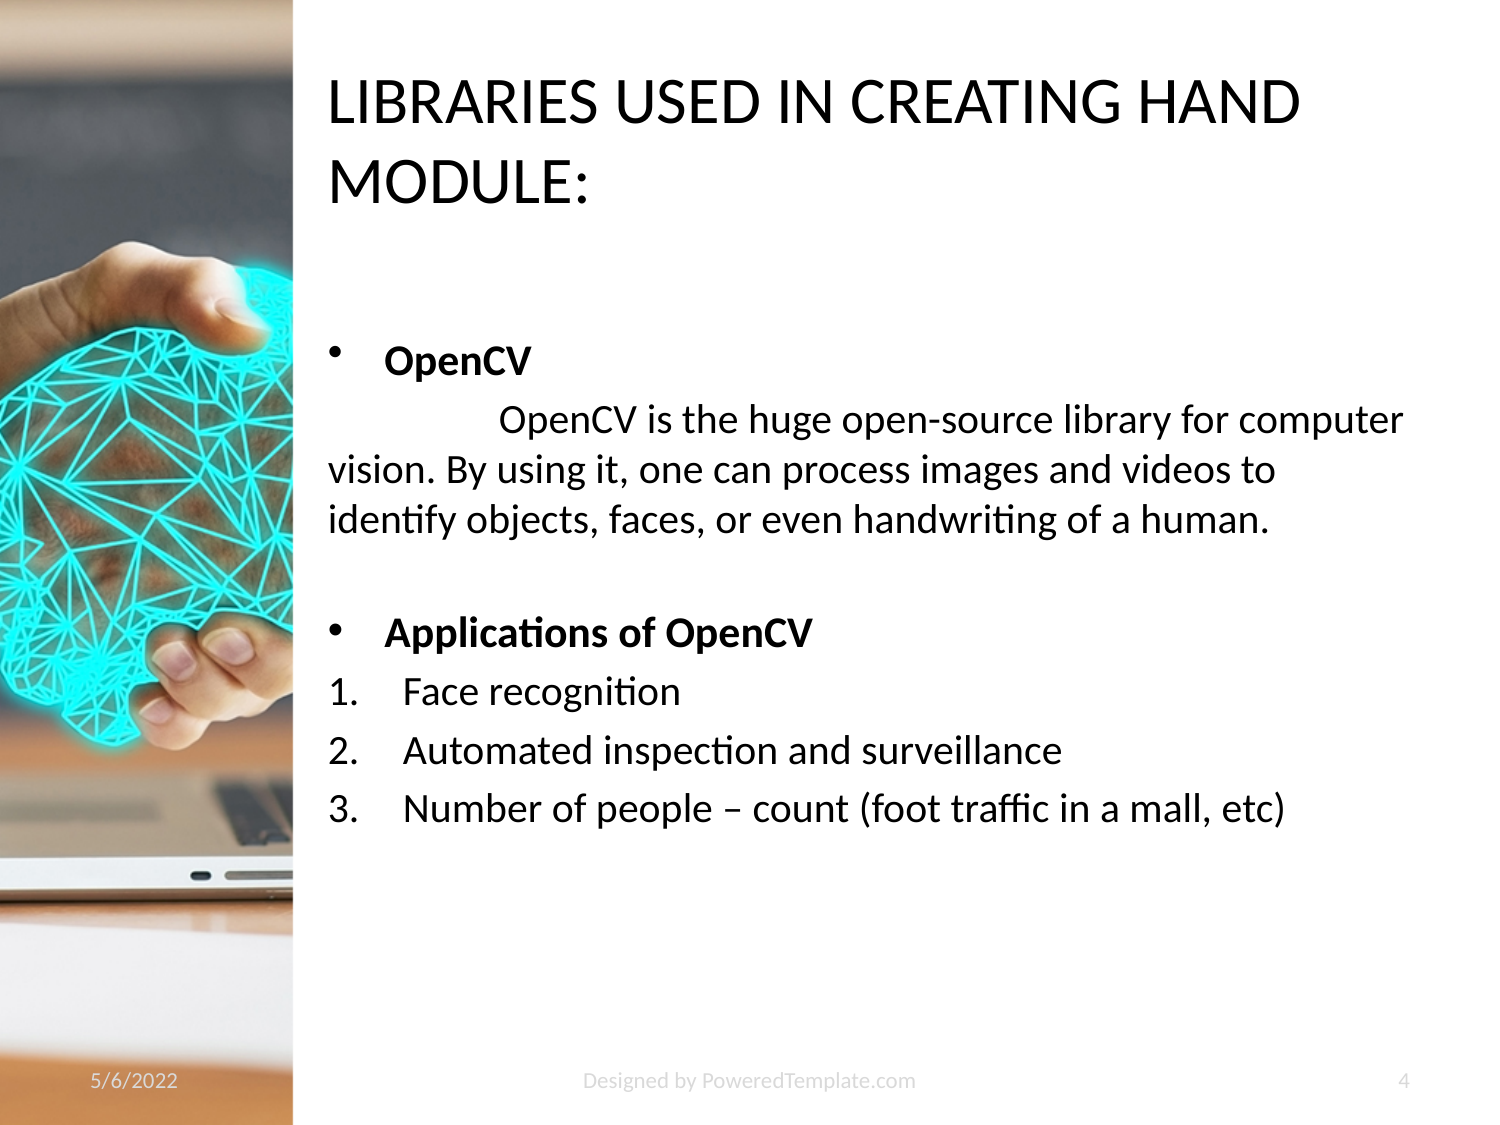

# LIBRARIES USED IN CREATING HAND MODULE:

OpenCV
                  OpenCV is the huge open-source library for computer vision. By using it, one can process images and videos to identify objects, faces, or even handwriting of a human.

Applications of OpenCV
Face recognition
Automated inspection and surveillance
Number of people – count (foot traffic in a mall, etc)
5/6/2022
Designed by PoweredTemplate.com
4